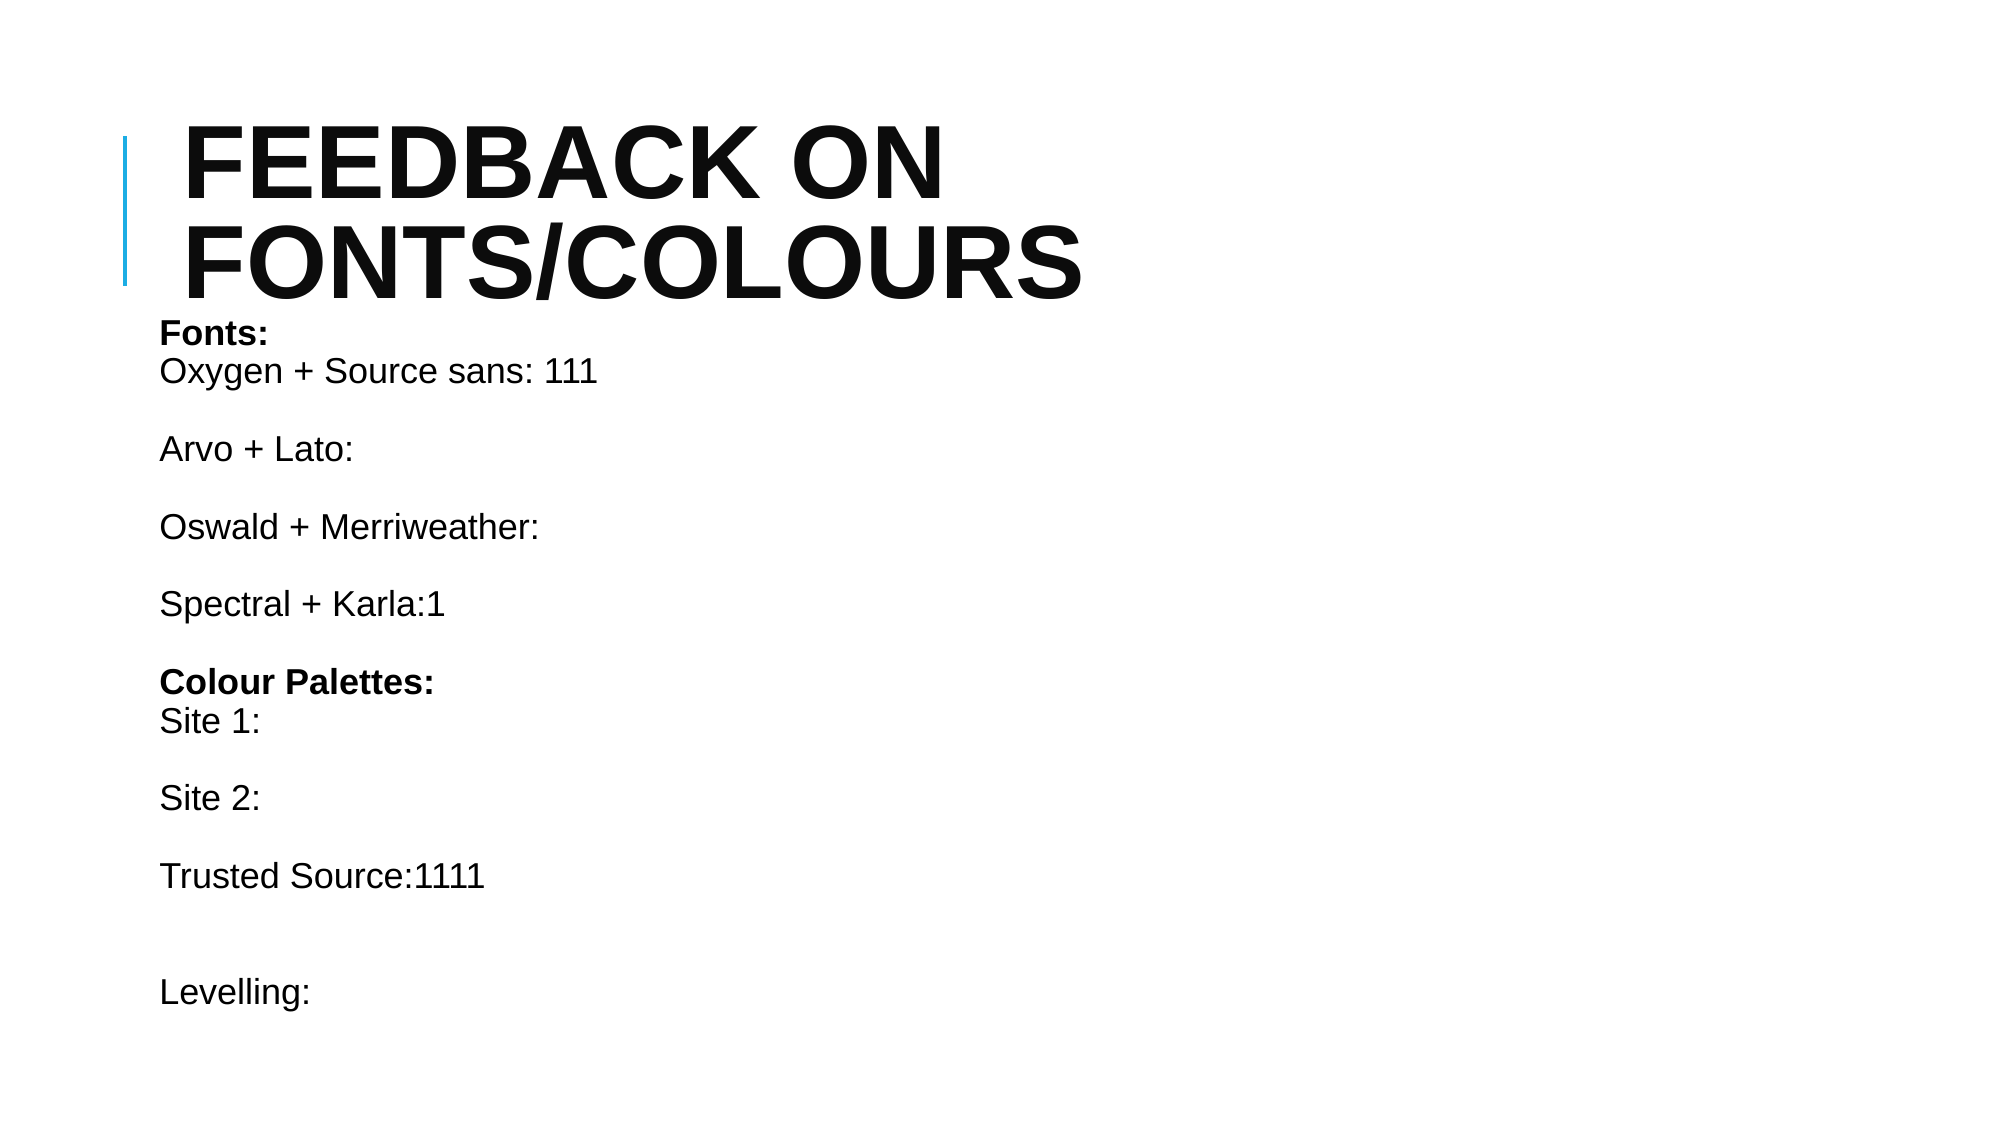

# FEEDBACK ON FONTS/COLOURS
Fonts:
Oxygen + Source sans: 111

Arvo + Lato:

Oswald + Merriweather:

Spectral + Karla:1

Colour Palettes:
Site 1:

Site 2:

Trusted Source:1111

Levelling: